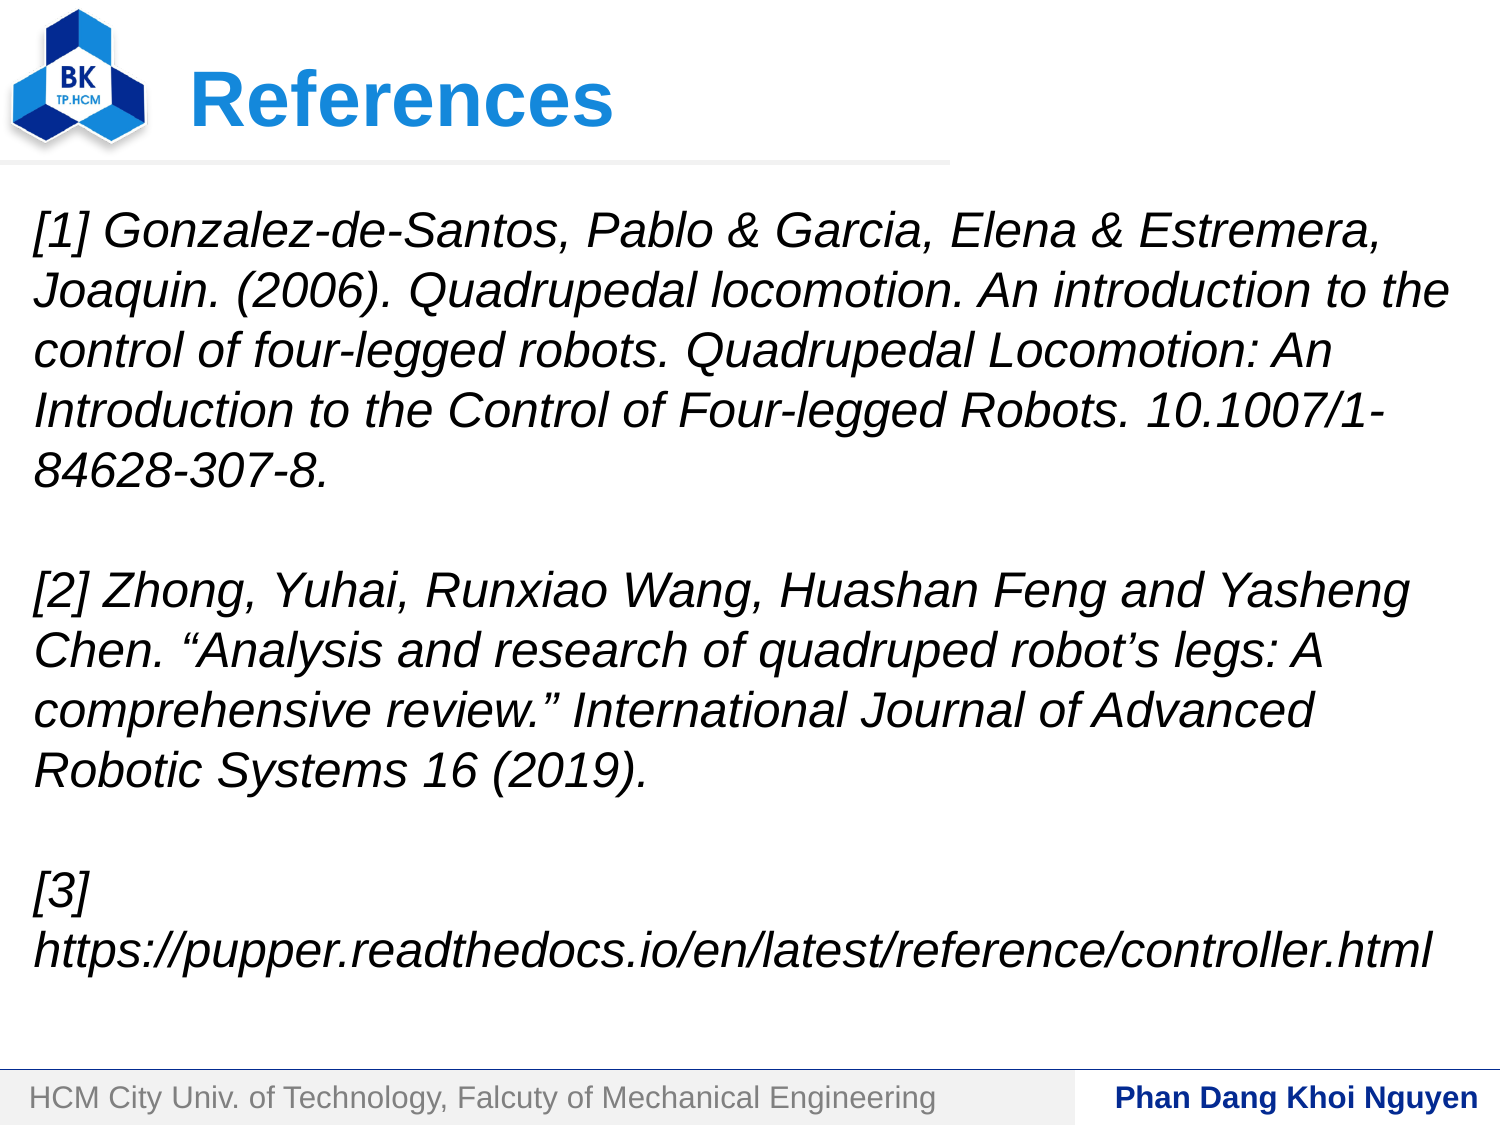

# References

[1] Gonzalez-de-Santos, Pablo & Garcia, Elena & Estremera, Joaquin. (2006). Quadrupedal locomotion. An introduction to the control of four-legged robots. Quadrupedal Locomotion: An Introduction to the Control of Four-legged Robots. 10.1007/1-84628-307-8.

[2] Zhong, Yuhai, Runxiao Wang, Huashan Feng and Yasheng Chen. “Analysis and research of quadruped robot’s legs: A comprehensive review.” International Journal of Advanced Robotic Systems 16 (2019).

[3] https://pupper.readthedocs.io/en/latest/reference/controller.html